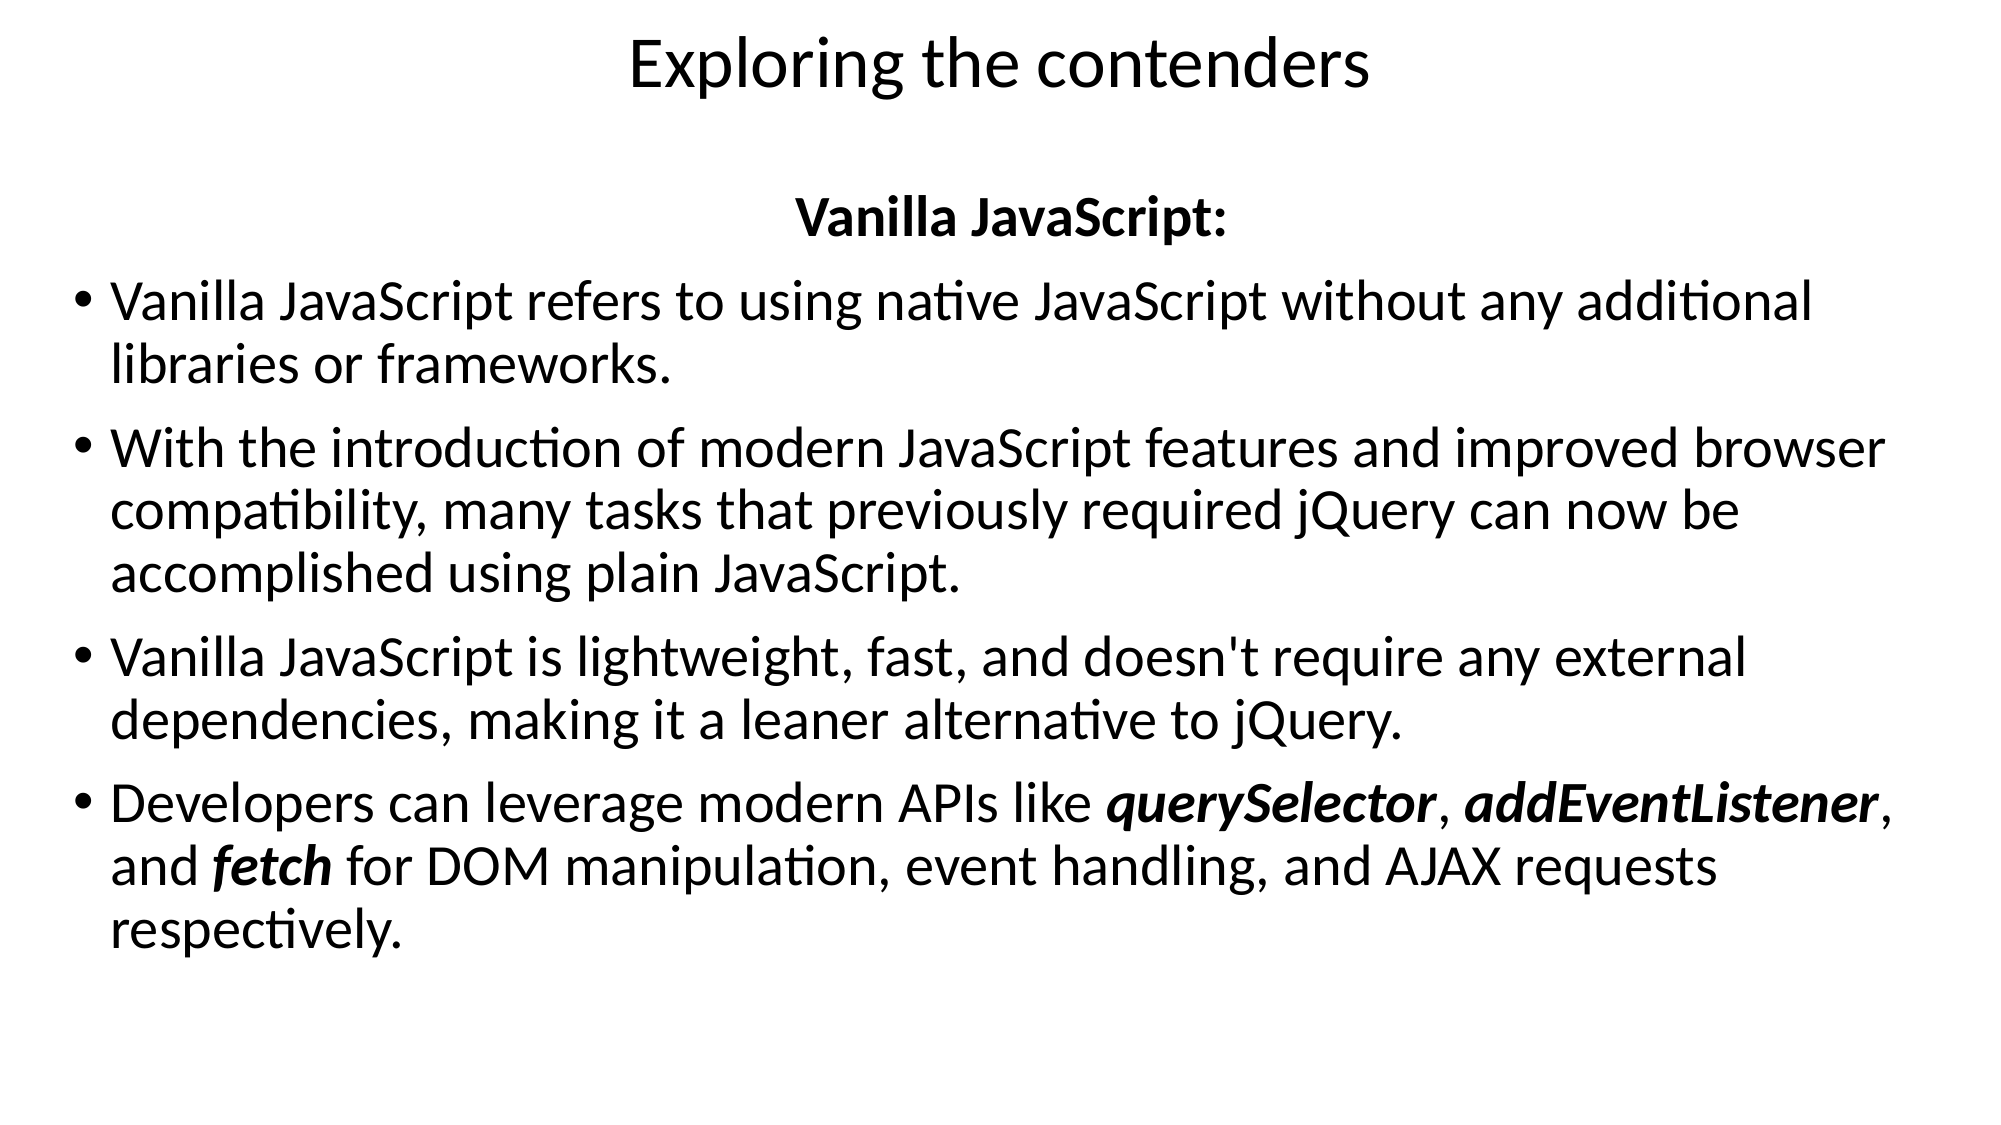

# Exploring the contenders
Vanilla JavaScript:
Vanilla JavaScript refers to using native JavaScript without any additional libraries or frameworks.
With the introduction of modern JavaScript features and improved browser compatibility, many tasks that previously required jQuery can now be accomplished using plain JavaScript.
Vanilla JavaScript is lightweight, fast, and doesn't require any external dependencies, making it a leaner alternative to jQuery.
Developers can leverage modern APIs like querySelector, addEventListener, and fetch for DOM manipulation, event handling, and AJAX requests respectively.